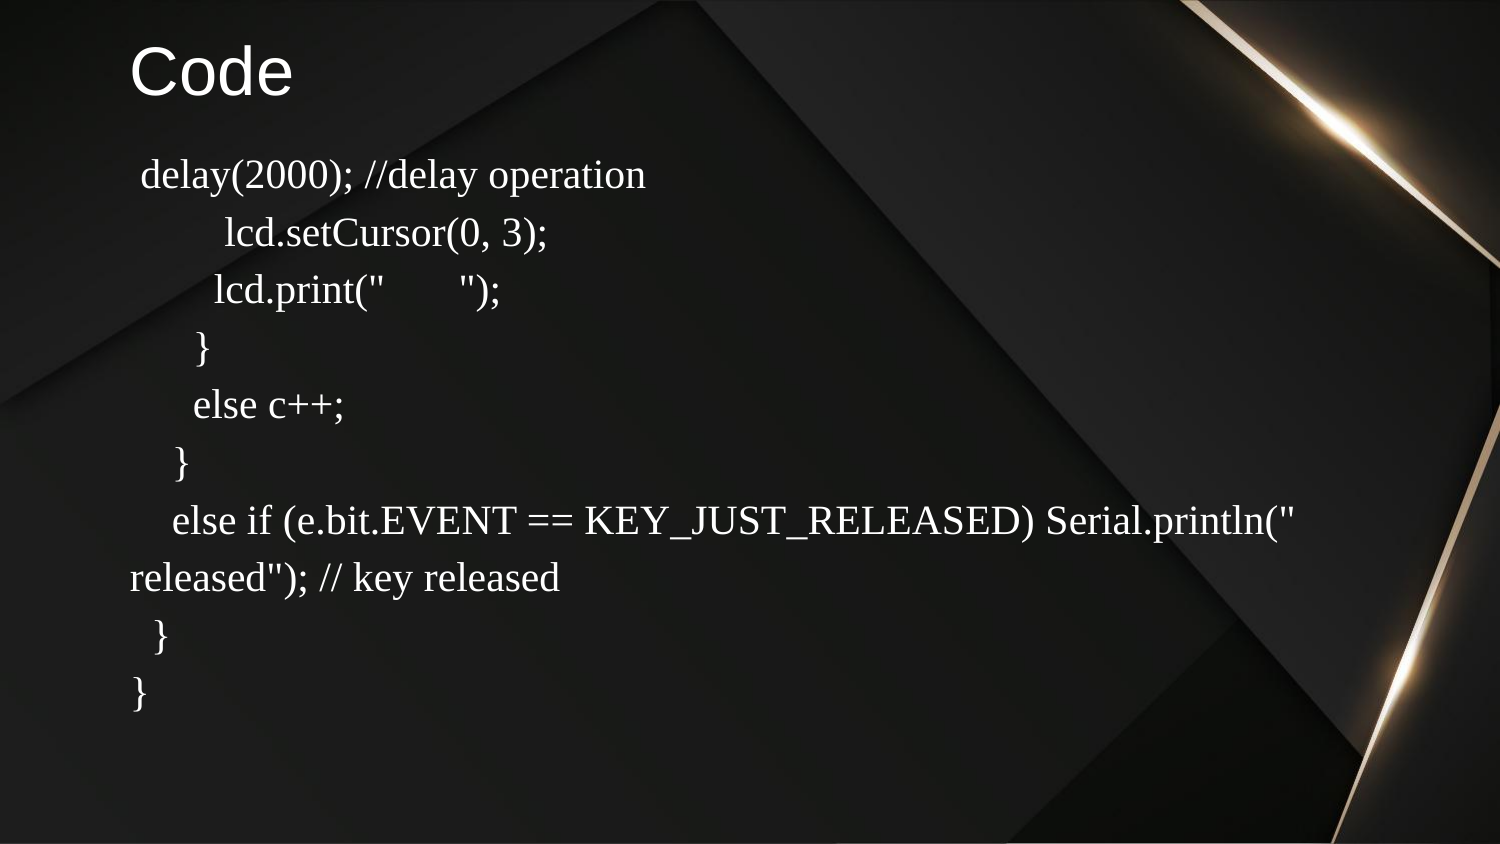

# Code
 delay(2000); //delay operation
         lcd.setCursor(0, 3);
        lcd.print("       ");
      }
      else c++;
    }
    else if (e.bit.EVENT == KEY_JUST_RELEASED) Serial.println(" released"); // key released
  }
}